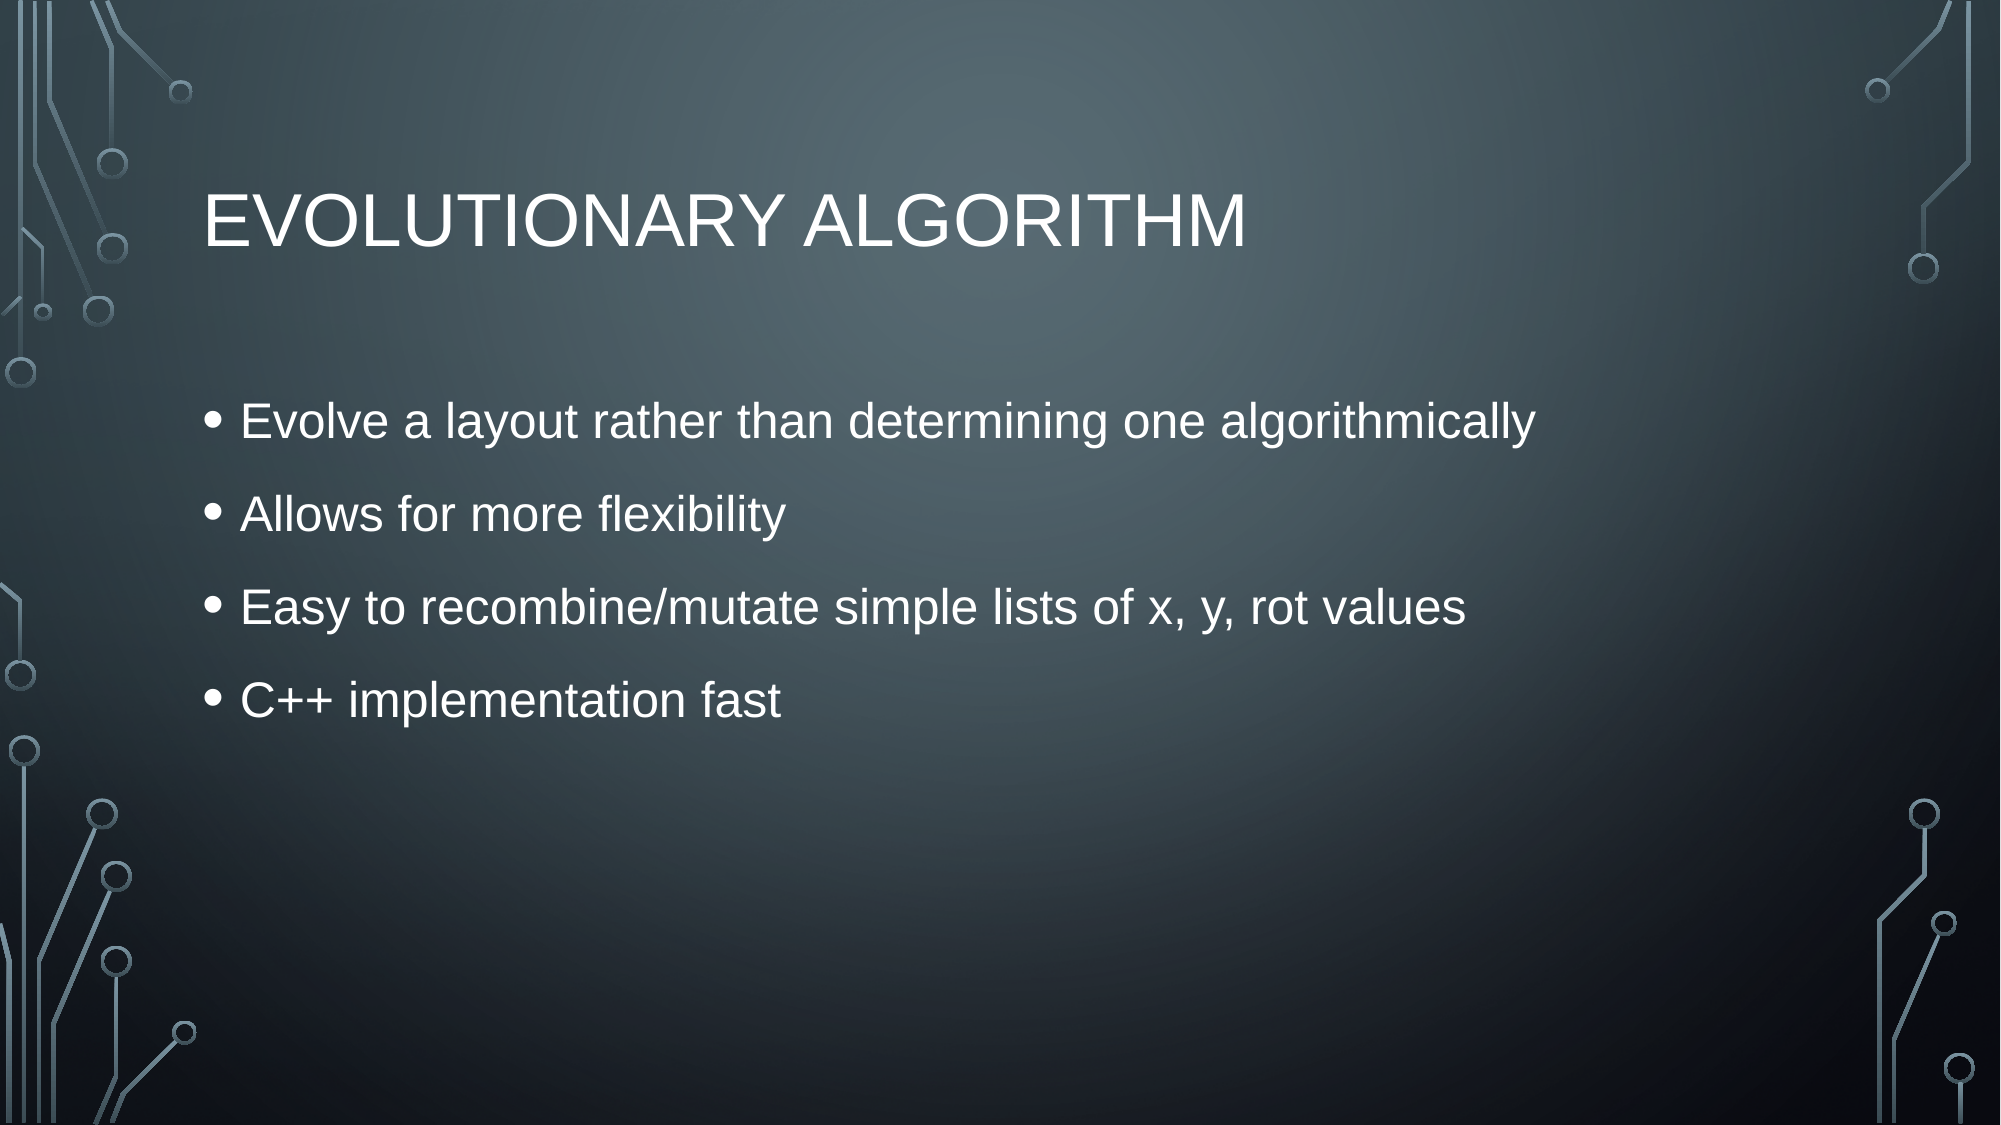

# Evolutionary Algorithm
Evolve a layout rather than determining one algorithmically
Allows for more flexibility
Easy to recombine/mutate simple lists of x, y, rot values
C++ implementation fast